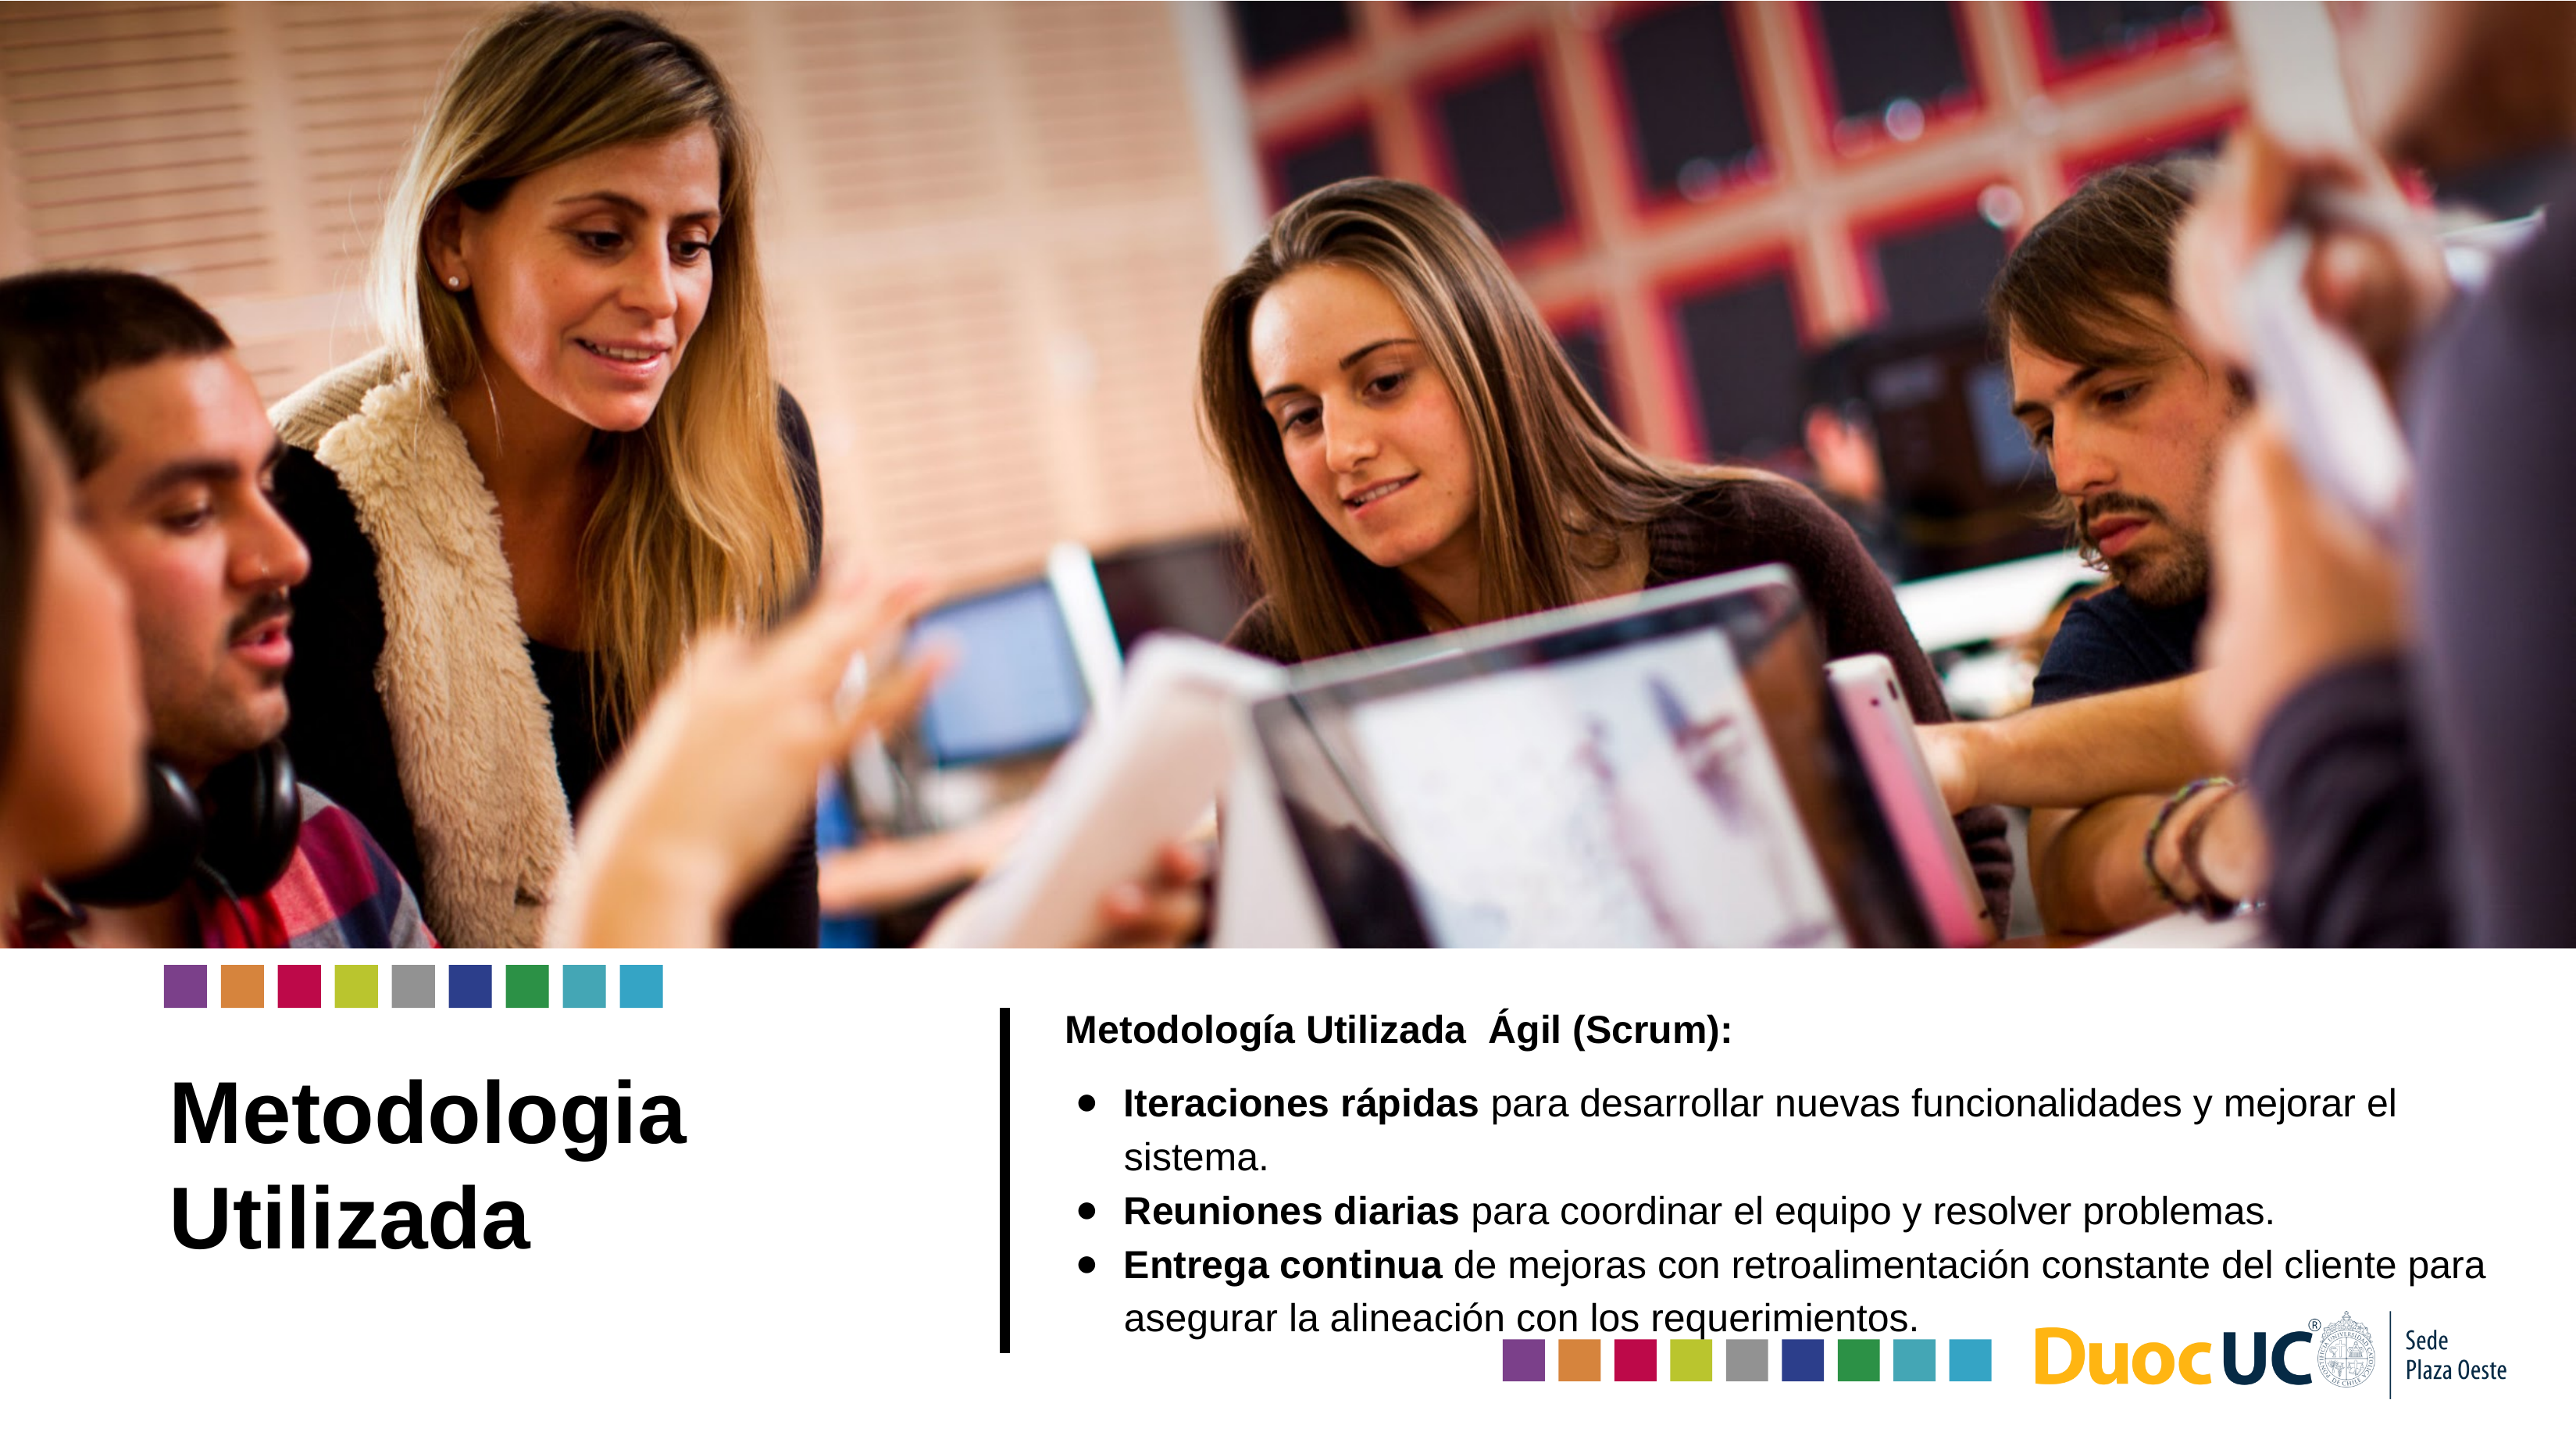

Metodología Utilizada  Ágil (Scrum):
Iteraciones rápidas para desarrollar nuevas funcionalidades y mejorar el sistema.
Reuniones diarias para coordinar el equipo y resolver problemas.
Entrega continua de mejoras con retroalimentación constante del cliente para asegurar la alineación con los requerimientos.

# Metodologia Utilizada